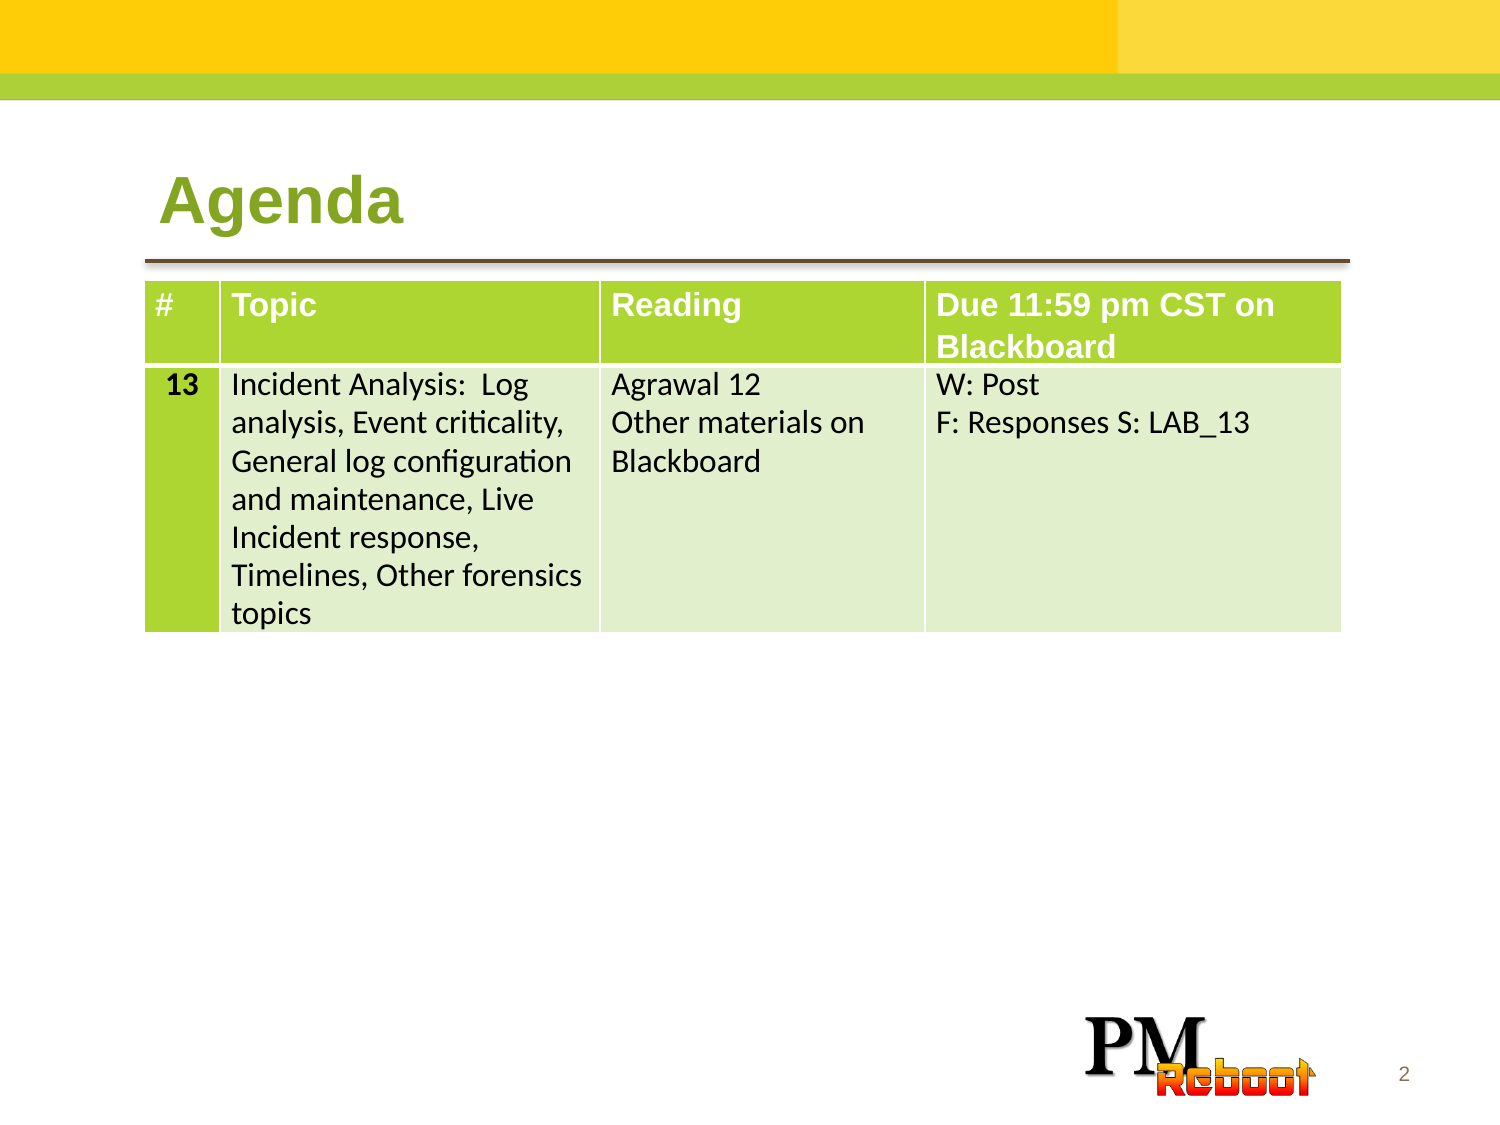

Agenda
| # | Topic | Reading | Due 11:59 pm CST on Blackboard |
| --- | --- | --- | --- |
| 13 | Incident Analysis: Log analysis, Event criticality, General log configuration and maintenance, Live Incident response, Timelines, Other forensics topics | Agrawal 12 Other materials on Blackboard | W: Post F: Responses S: LAB\_13 |
2